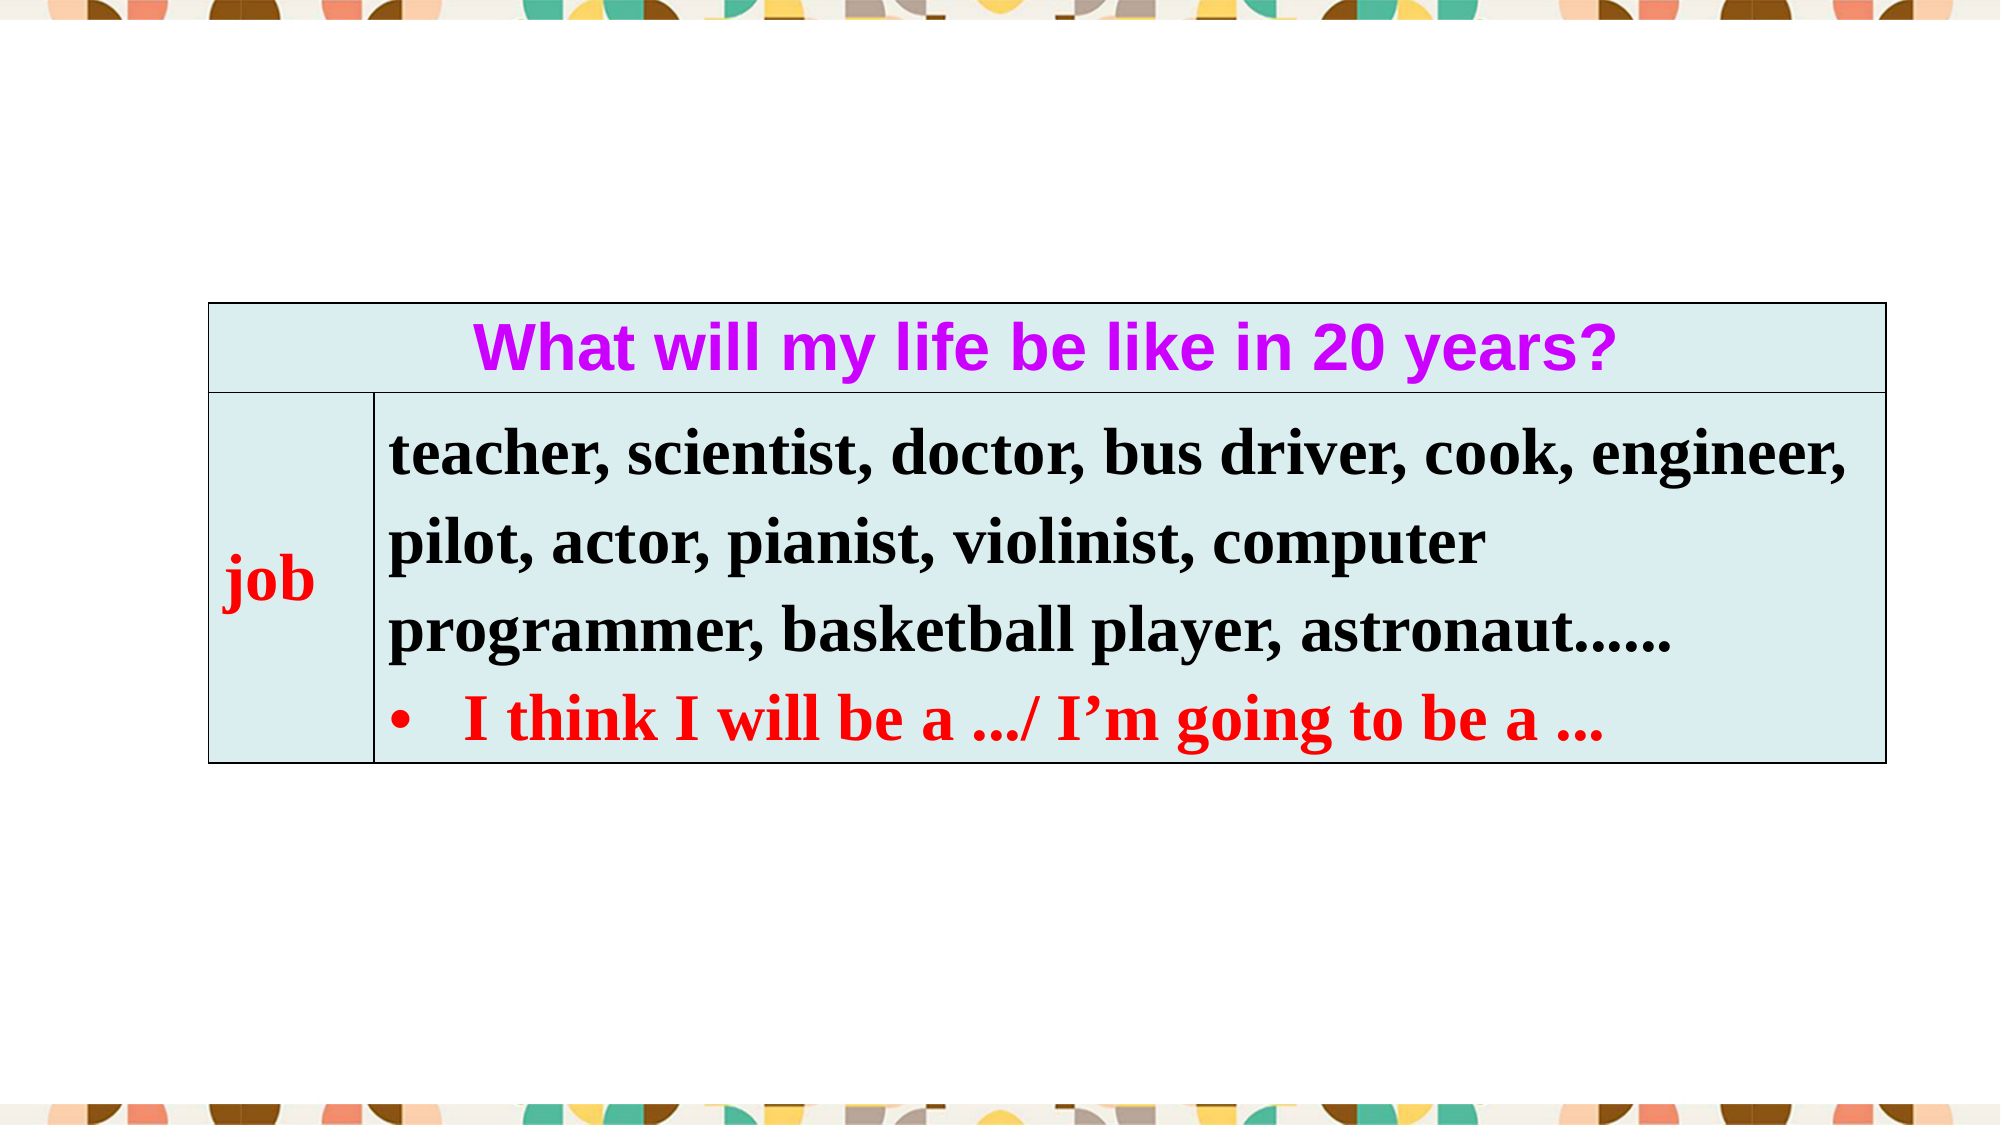

| What will my life be like in 20 years? |  |
| --- | --- |
| job | teacher, scientist, doctor, bus driver, cook, engineer, pilot, actor, pianist, violinist, computer programmer, basketball player, astronaut...... I think I will be a .../ I’m going to be a ... |